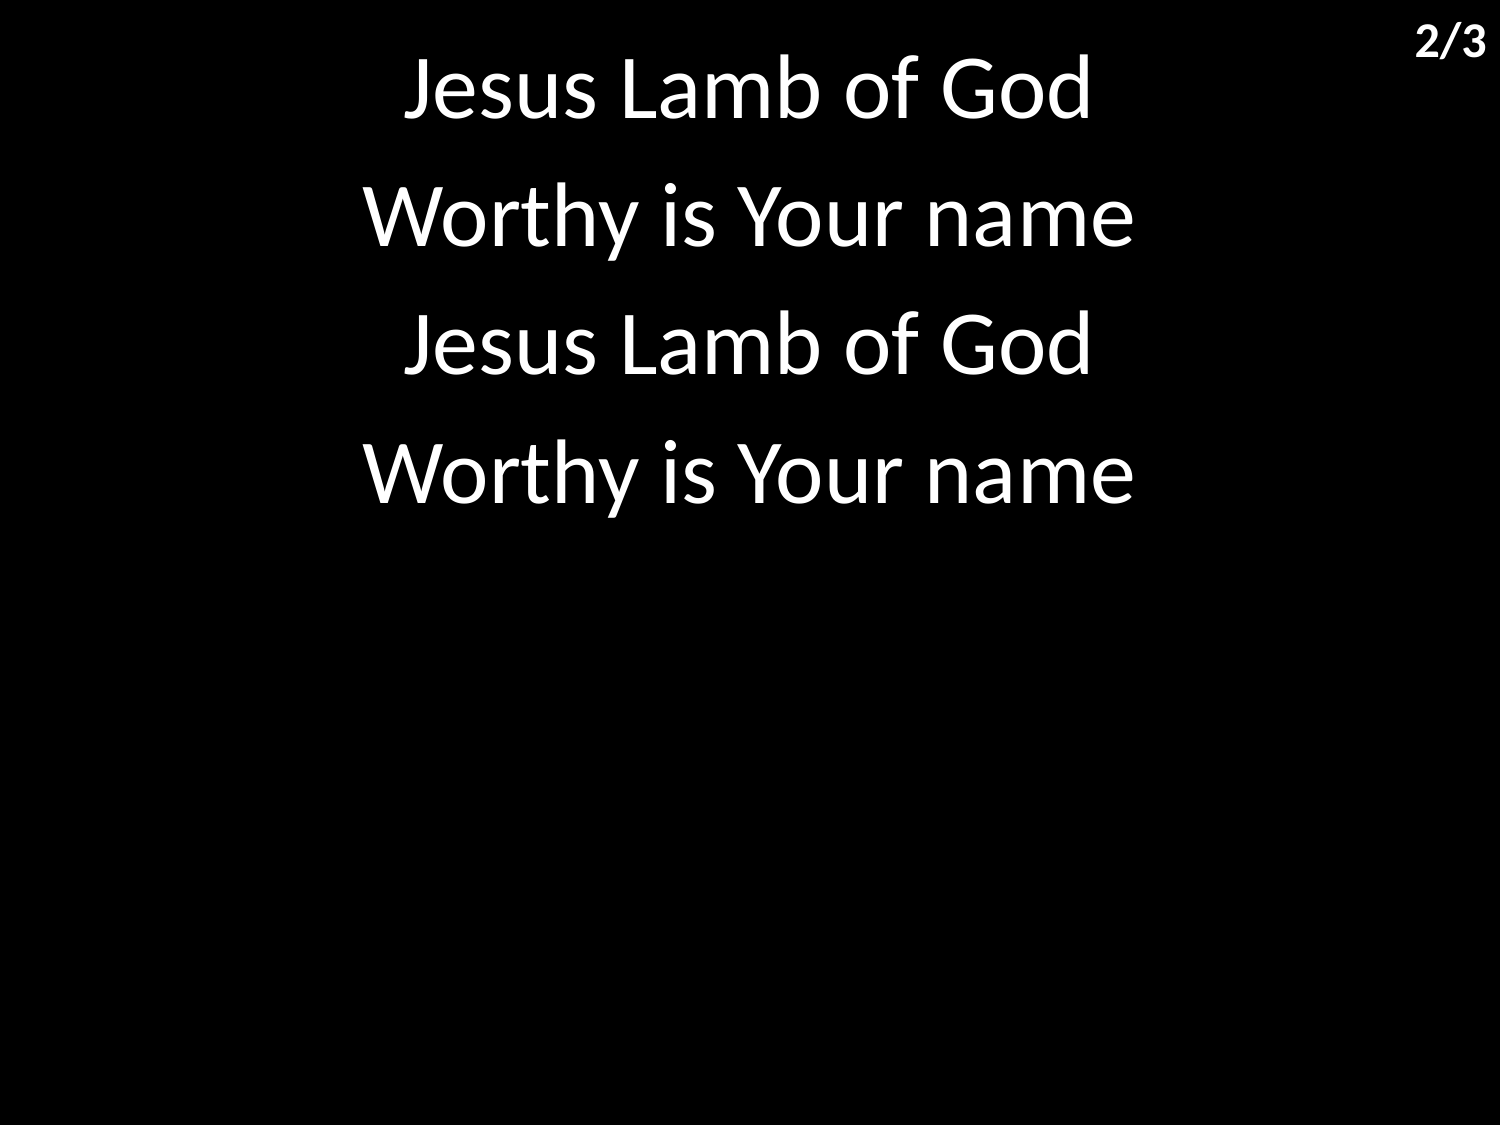

2/3
Jesus Lamb of God
Worthy is Your name
Jesus Lamb of God
Worthy is Your name